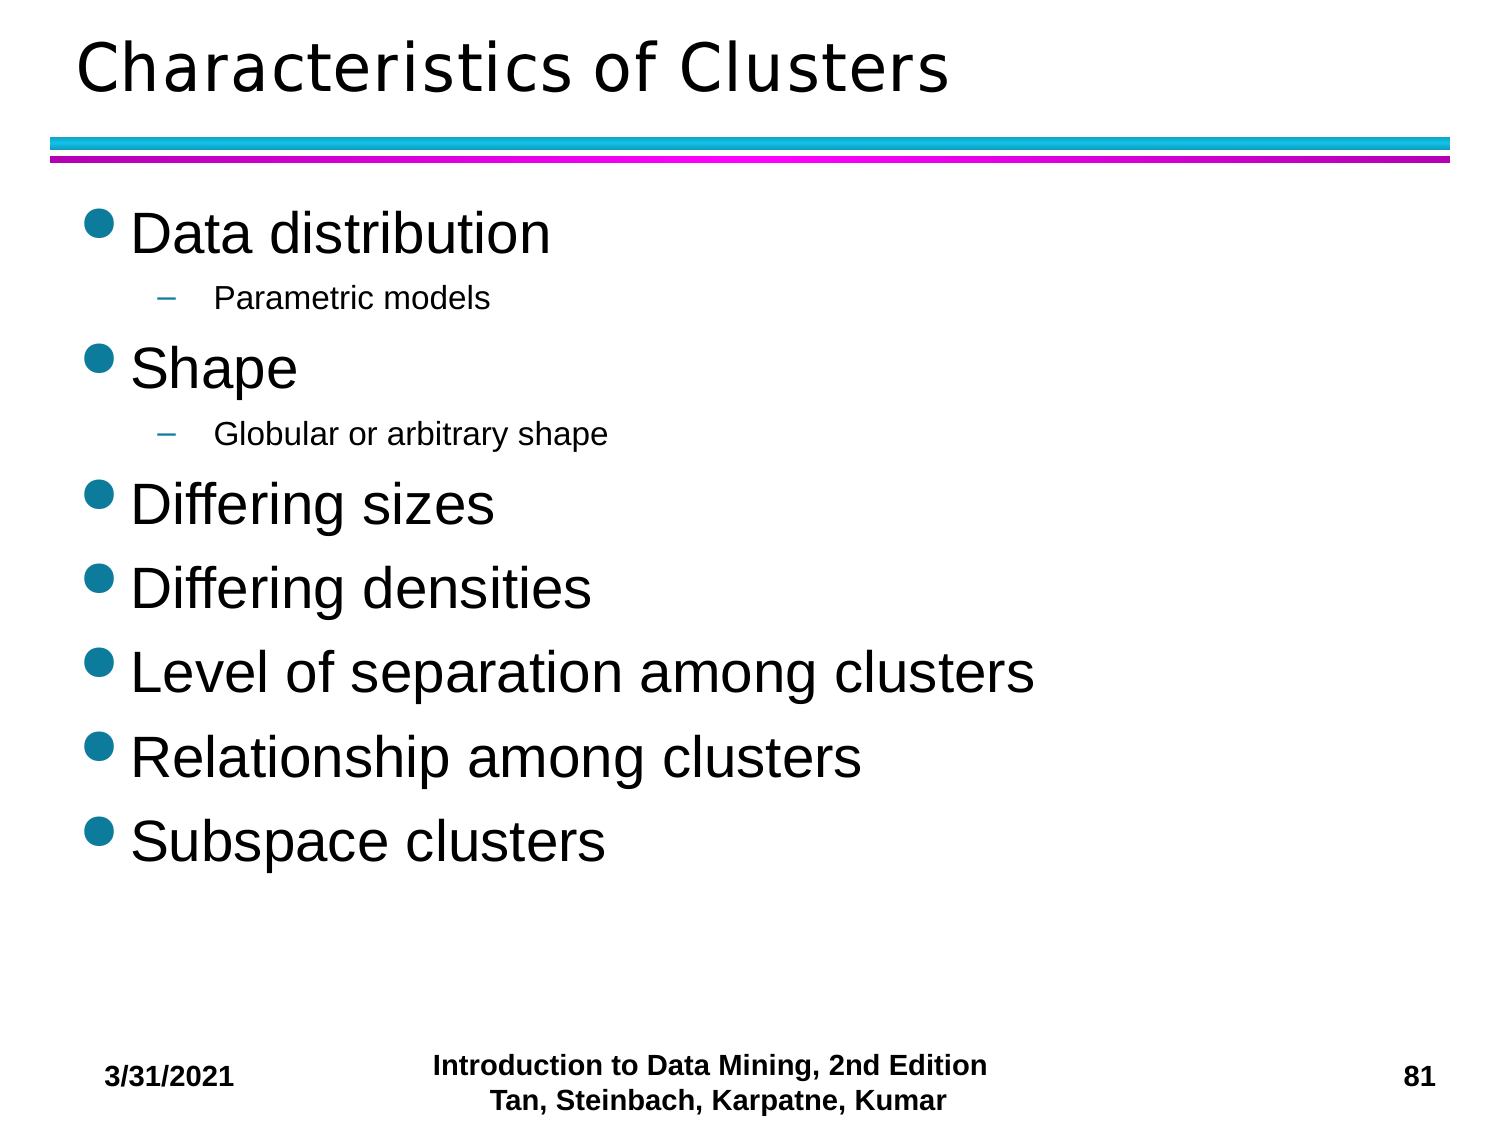

# Characteristics of Clusters
Data distribution
Parametric models
Shape
Globular or arbitrary shape
Differing sizes
Differing densities
Level of separation among clusters
Relationship among clusters
Subspace clusters